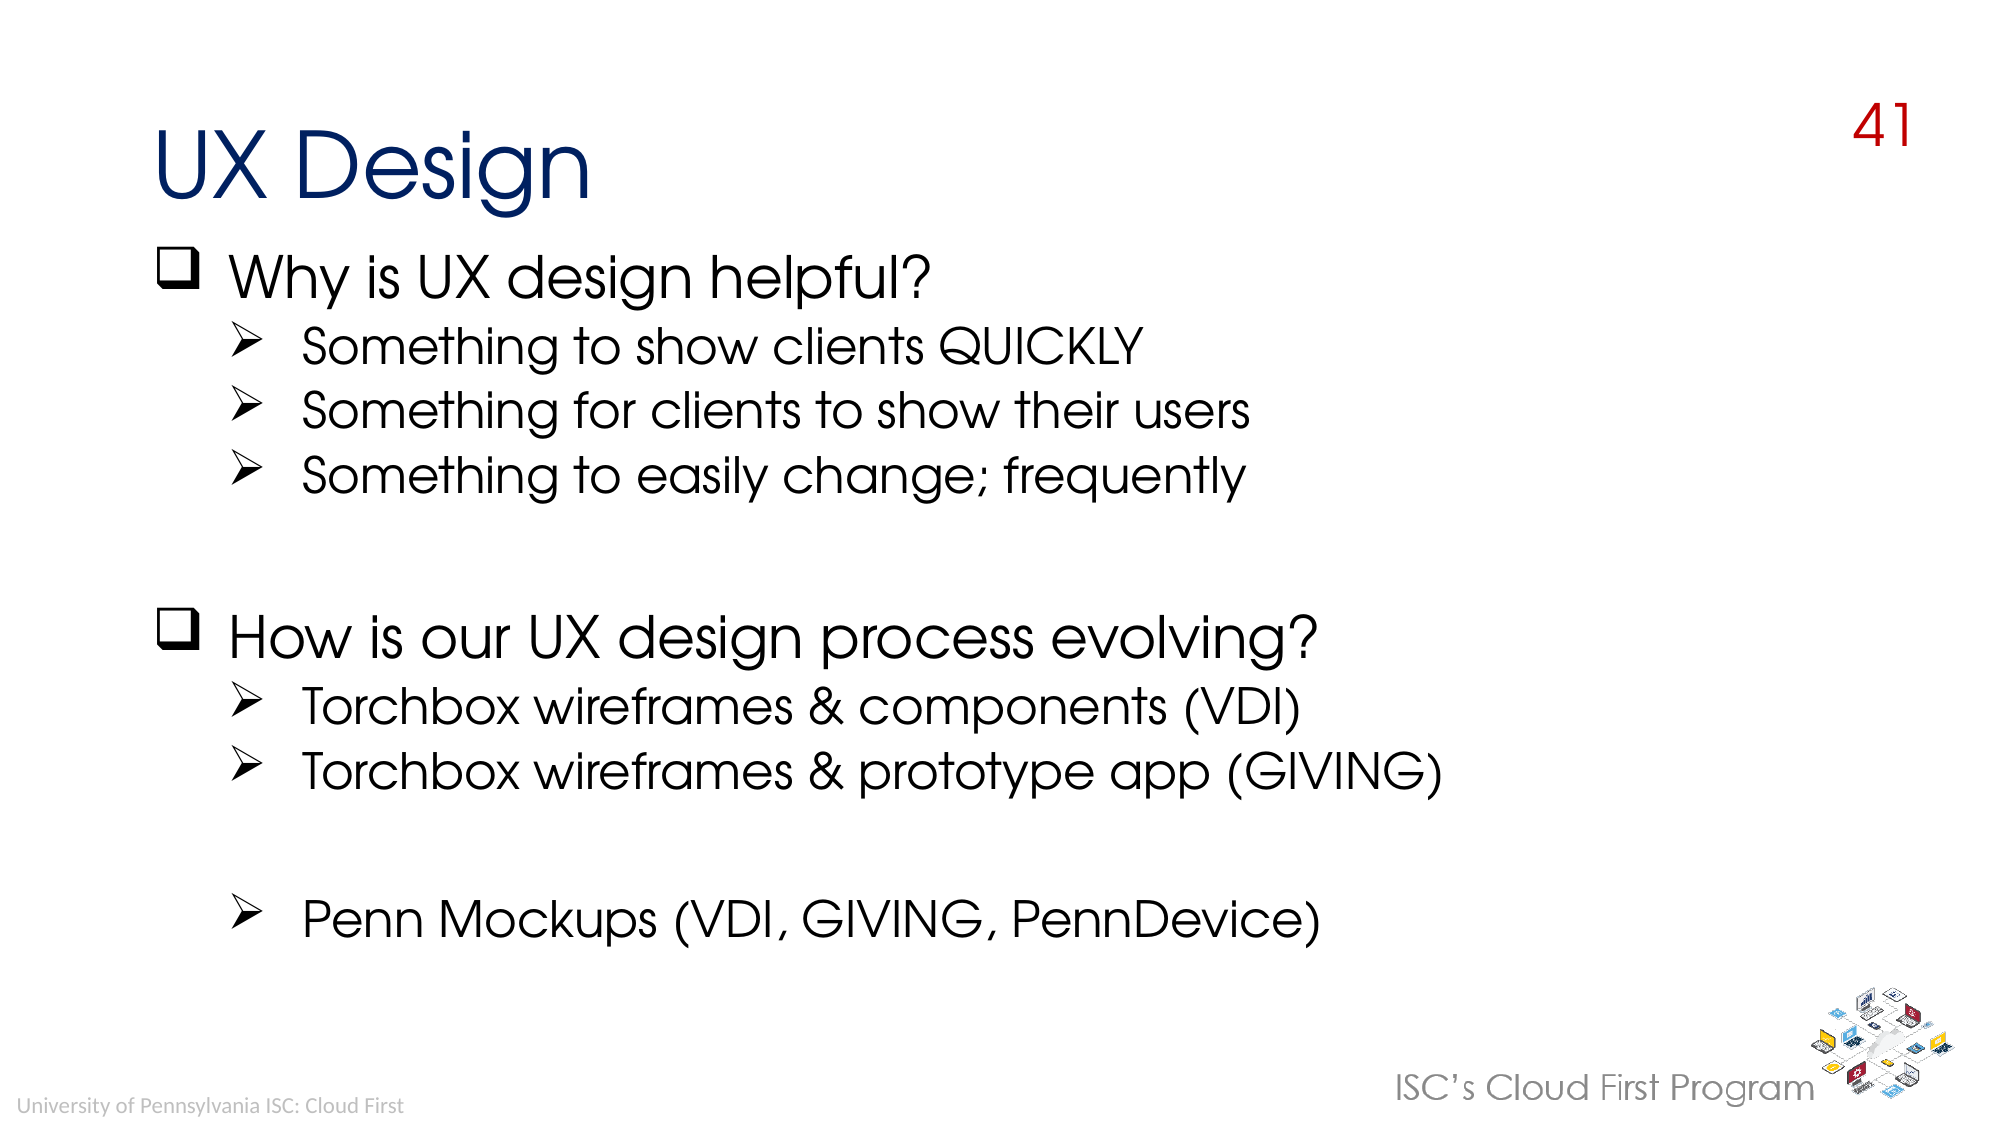

# UX Design
Why is UX design helpful?
Something to show clients QUICKLY
Something for clients to show their users
Something to easily change; frequently

How is our UX design process evolving?
Torchbox wireframes & components (VDI)
Torchbox wireframes & prototype app (GIVING)

Penn Mockups (VDI, GIVING, PennDevice)